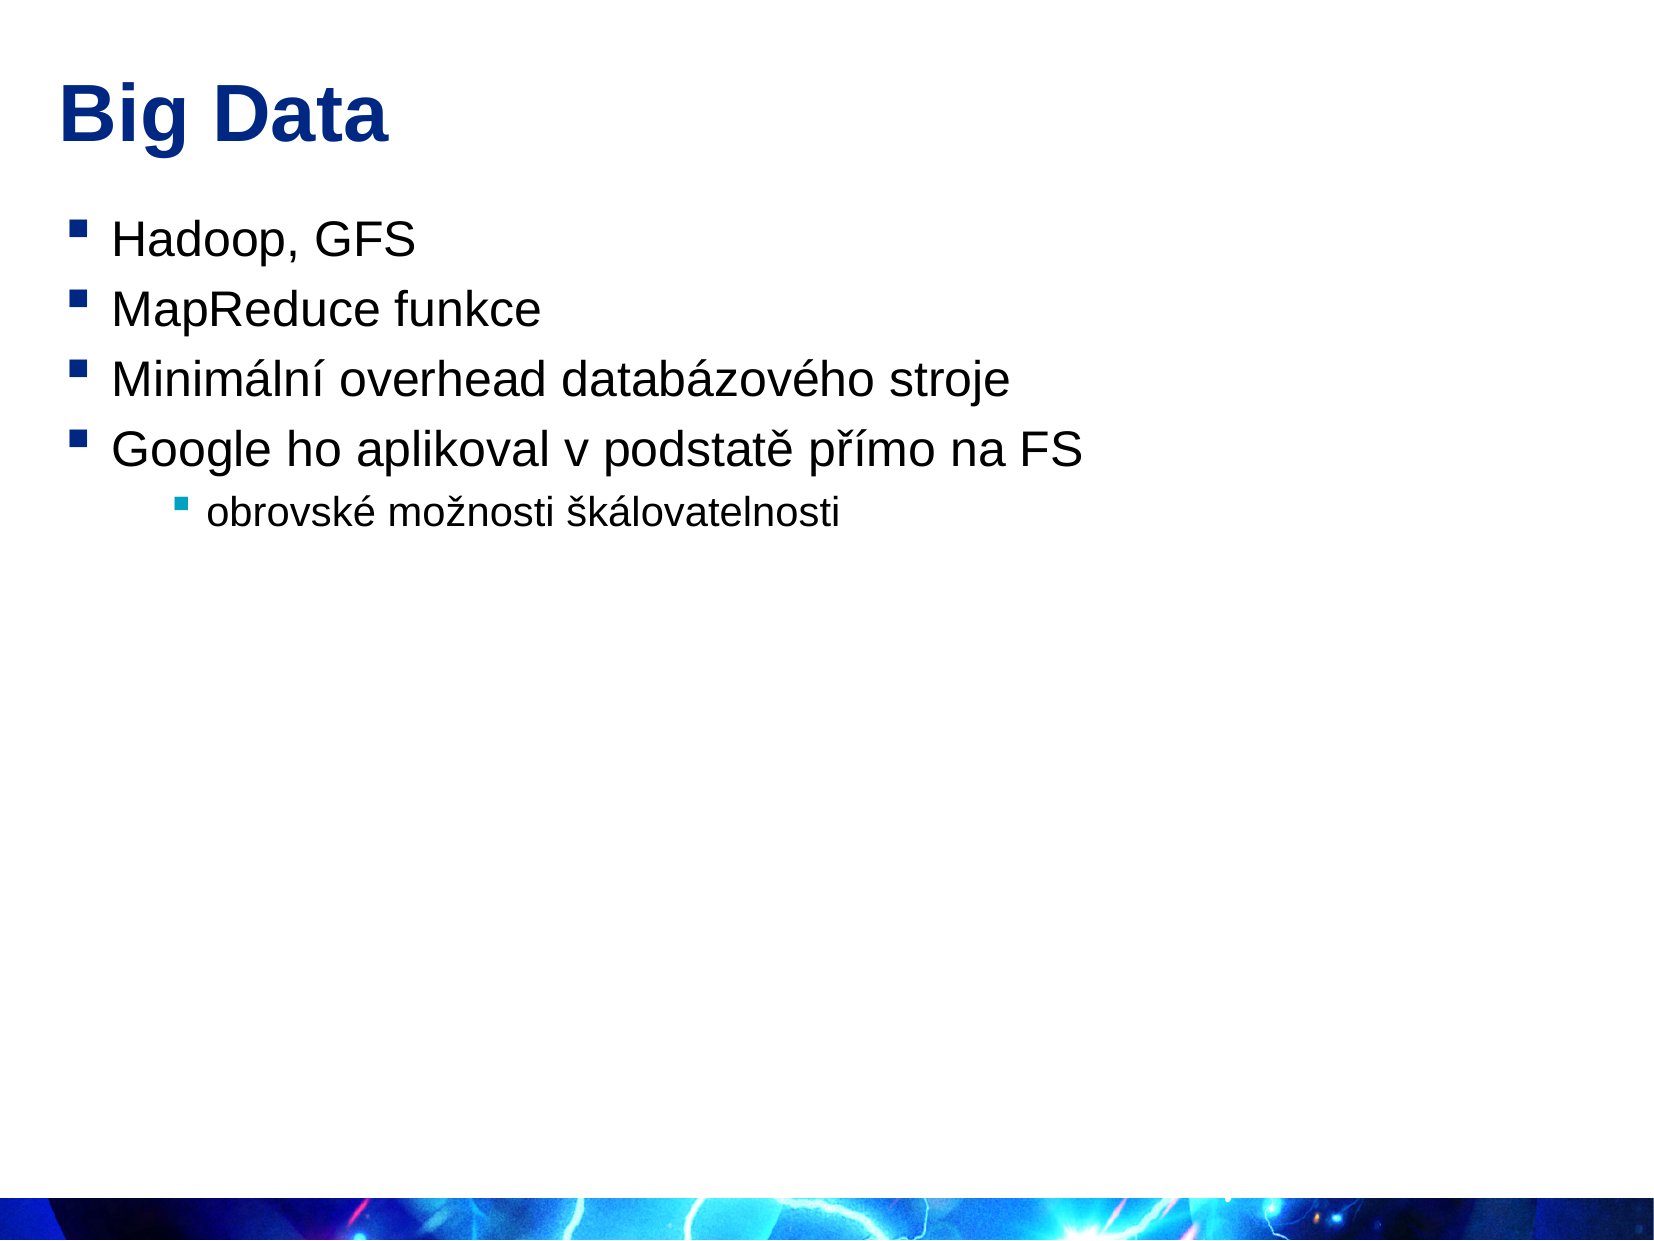

# Big Data
Hadoop, GFS
MapReduce funkce
Minimální overhead databázového stroje
Google ho aplikoval v podstatě přímo na FS
obrovské možnosti škálovatelnosti